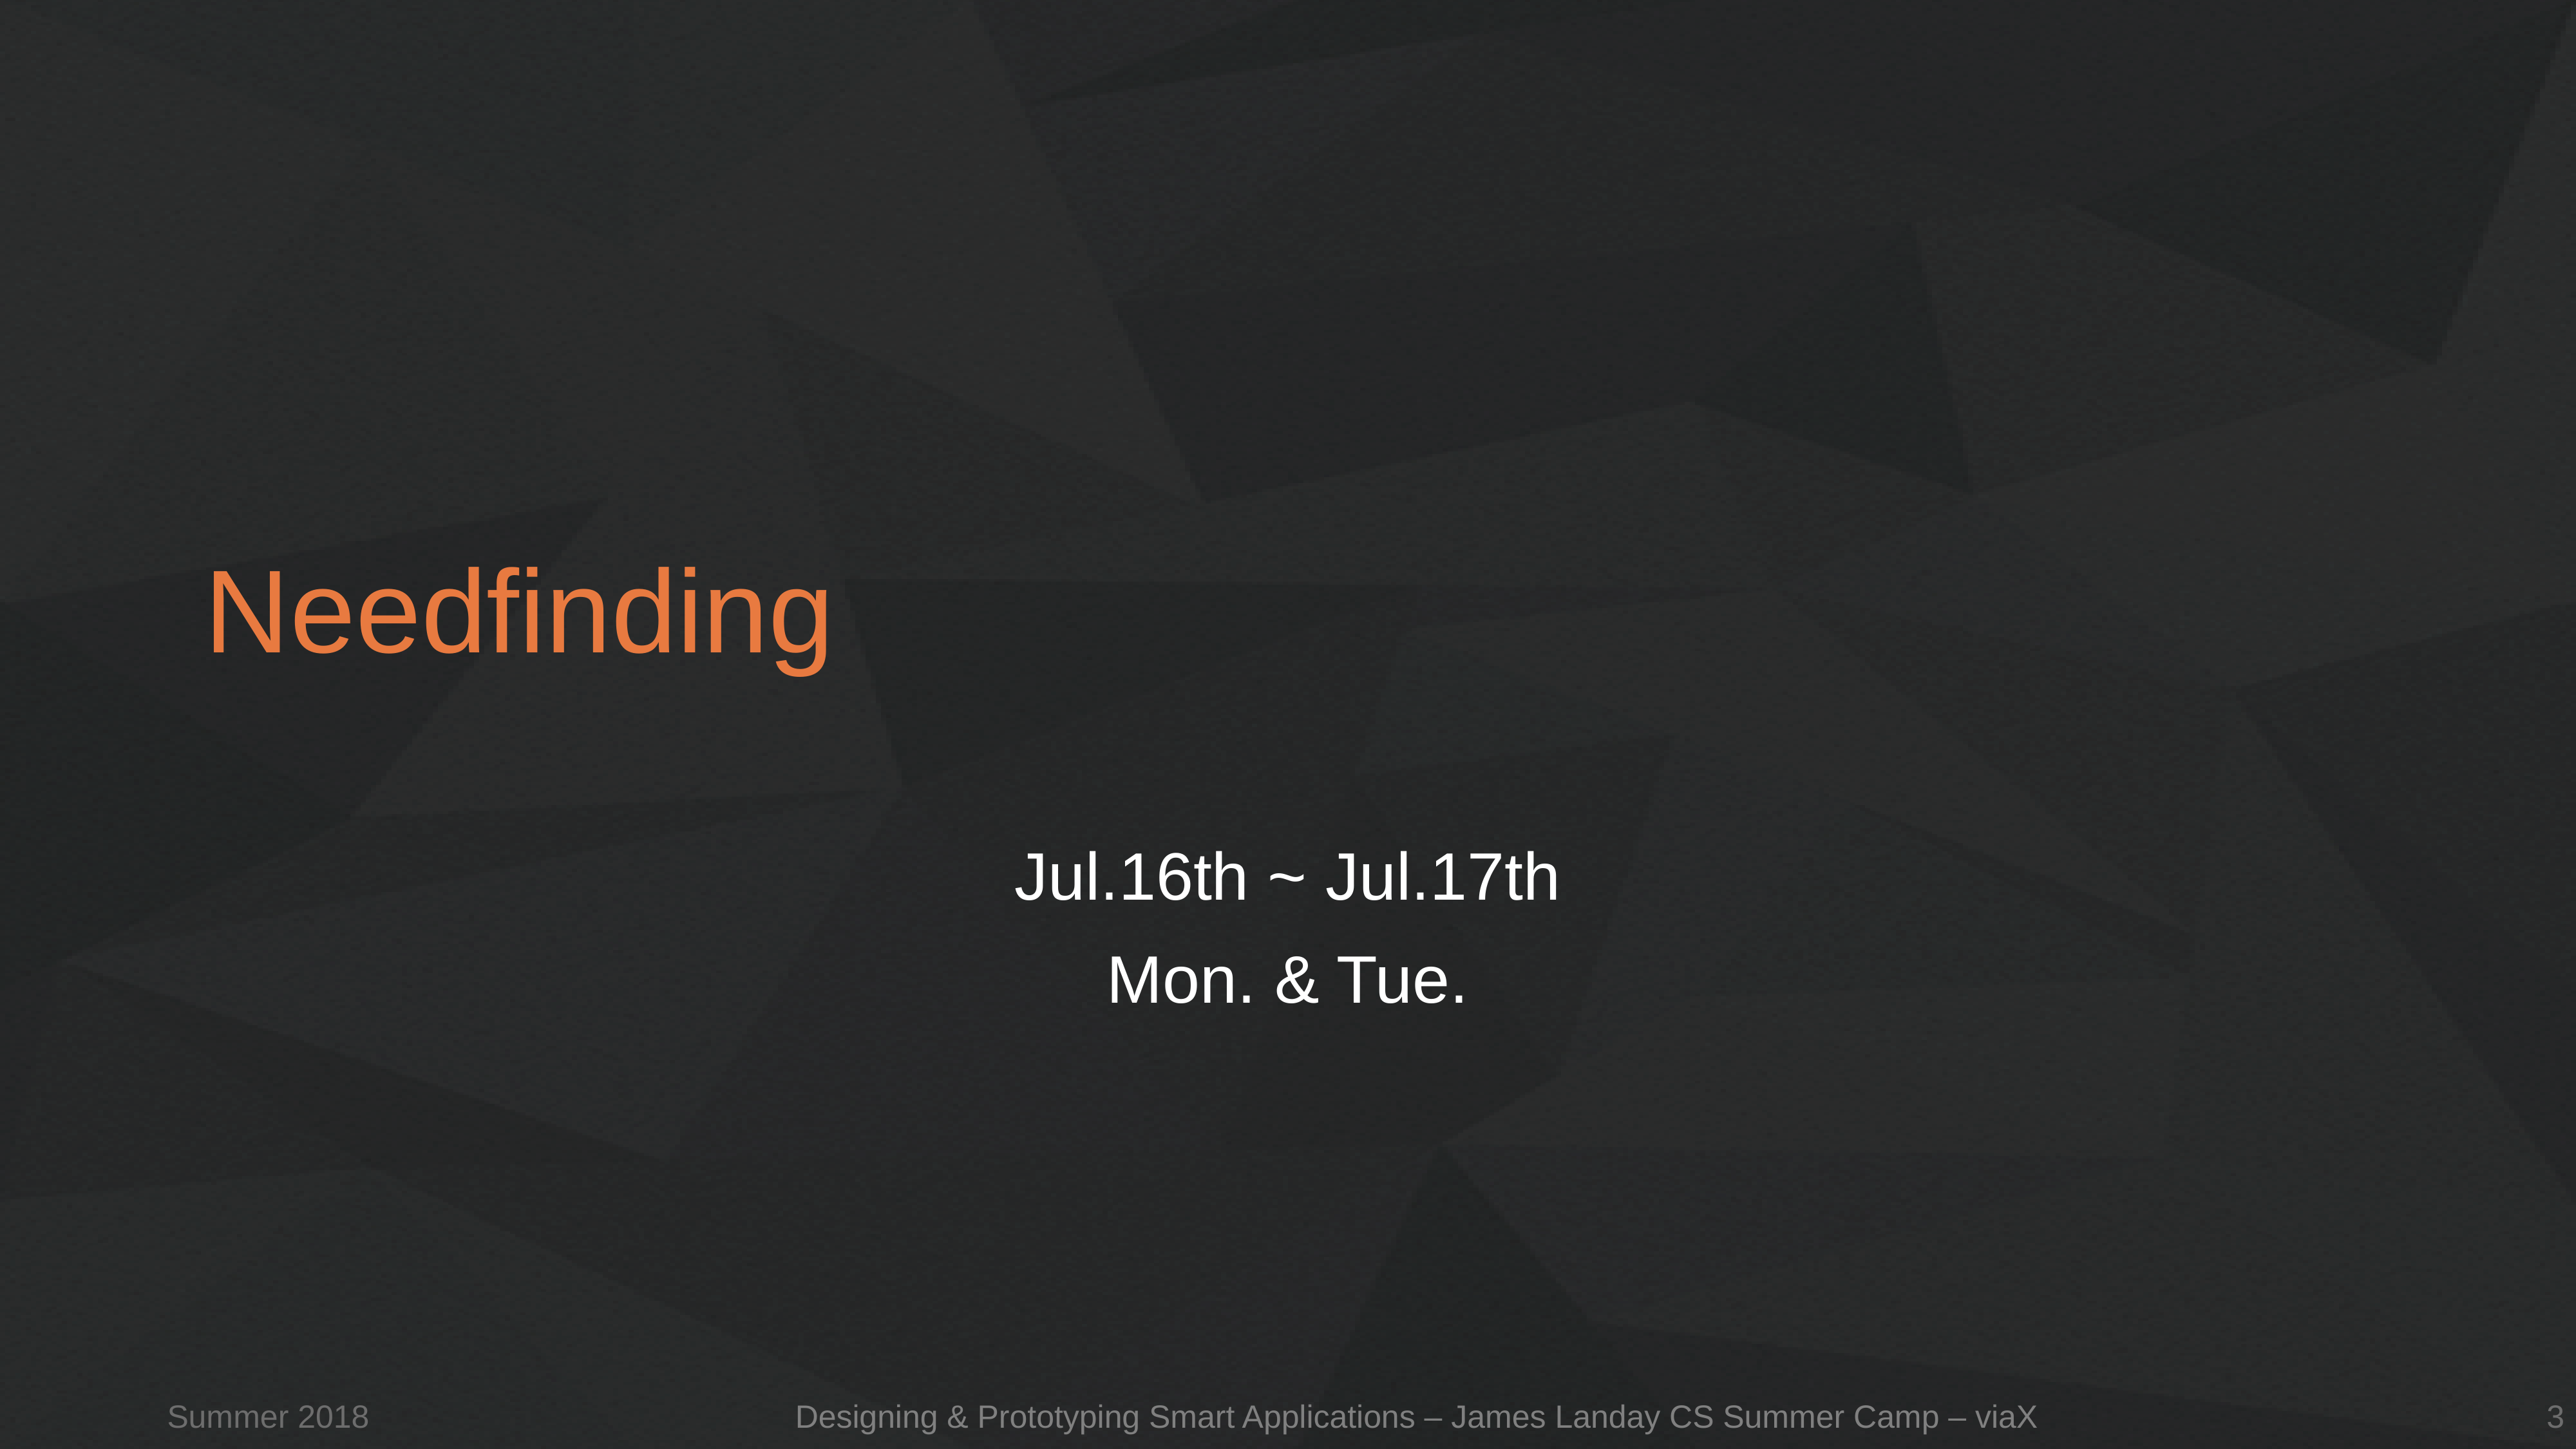

# Needfinding
Jul.16th ~ Jul.17th
Mon. & Tue.
Summer 2018
Designing & Prototyping Smart Applications – James Landay CS Summer Camp – viaX
3